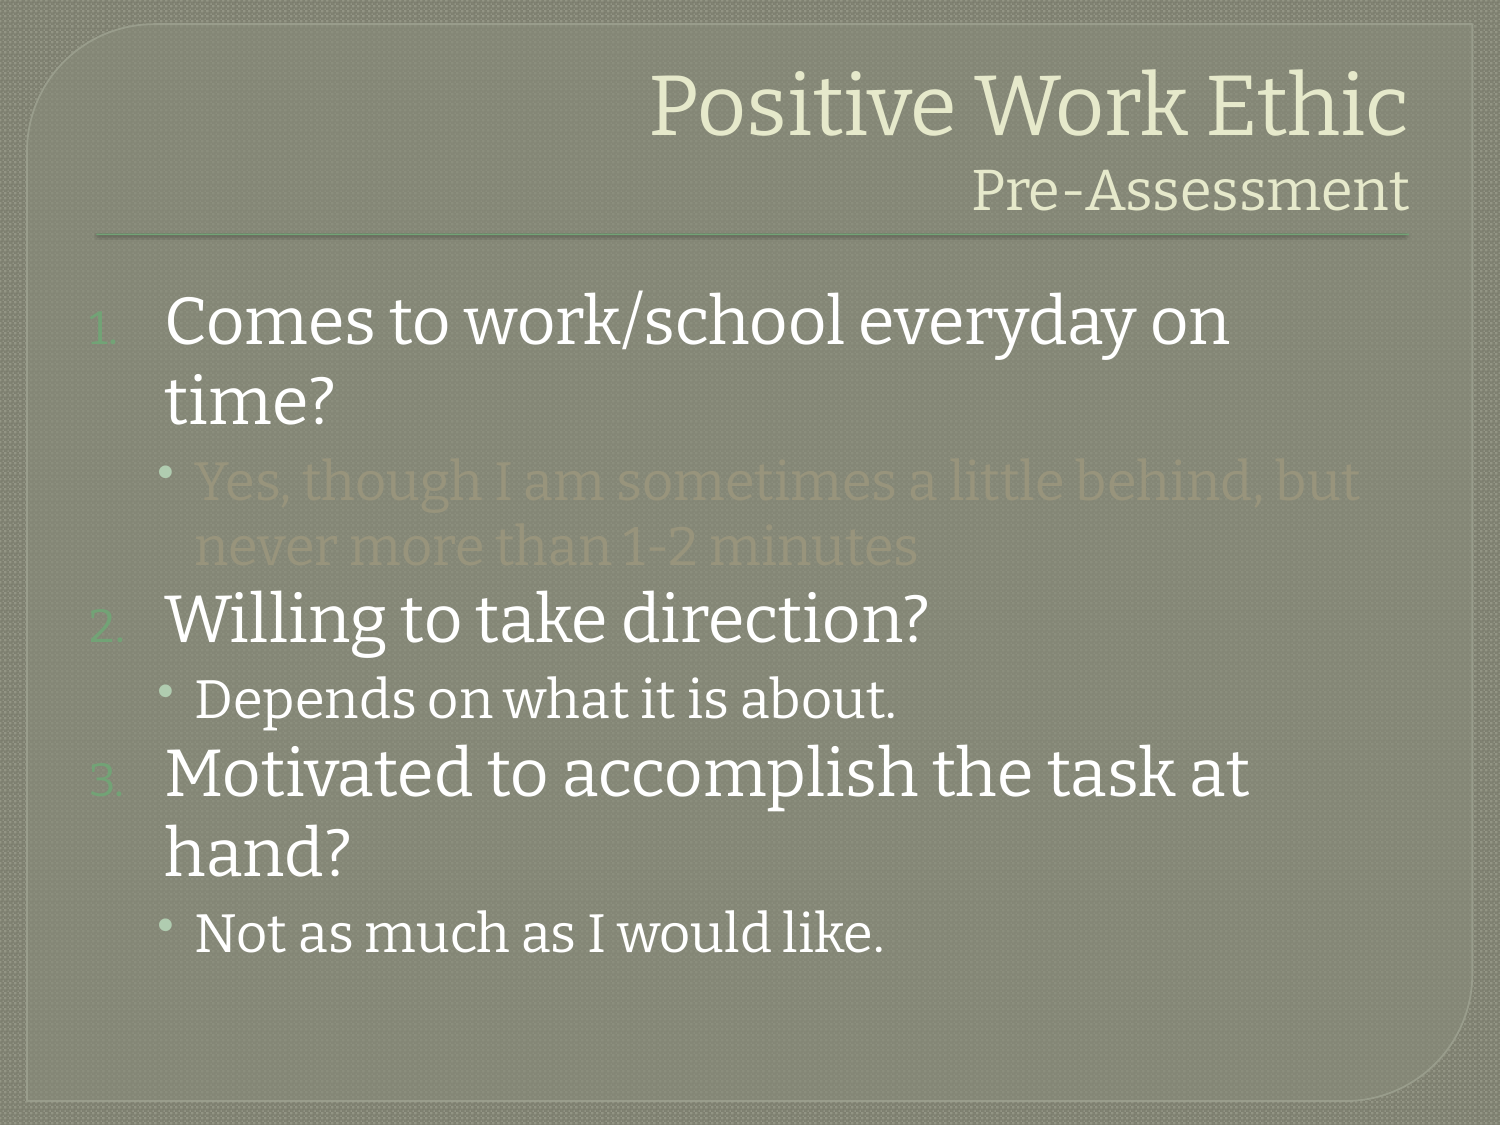

# Positive Work Ethic Pre-Assessment
Comes to work/school everyday on time?
Yes, though I am sometimes a little behind, but never more than 1-2 minutes
Willing to take direction?
Depends on what it is about.
Motivated to accomplish the task at hand?
Not as much as I would like.